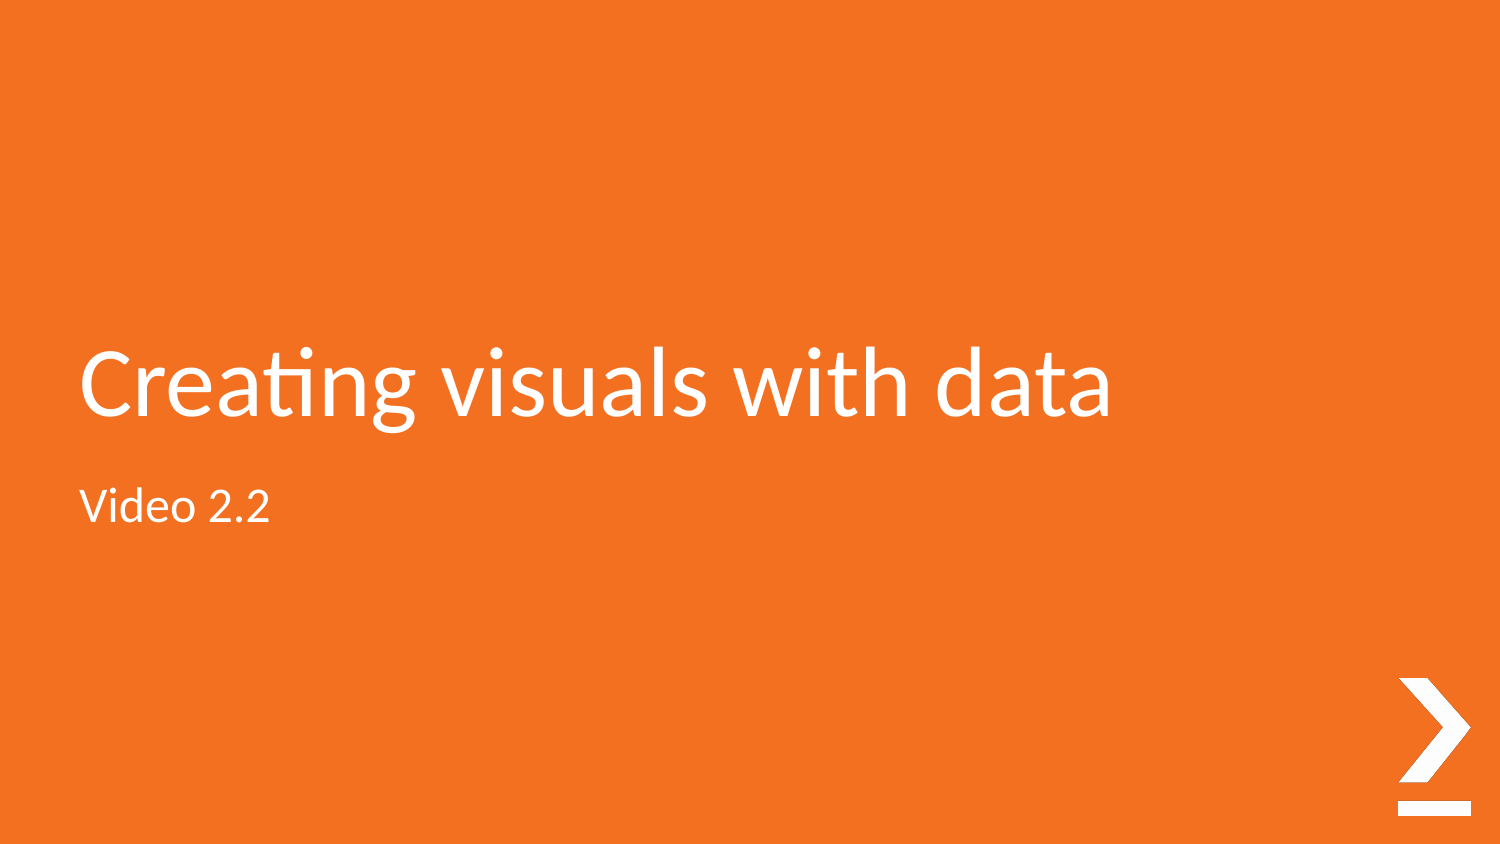

# Creating visuals with data
Video 2.2